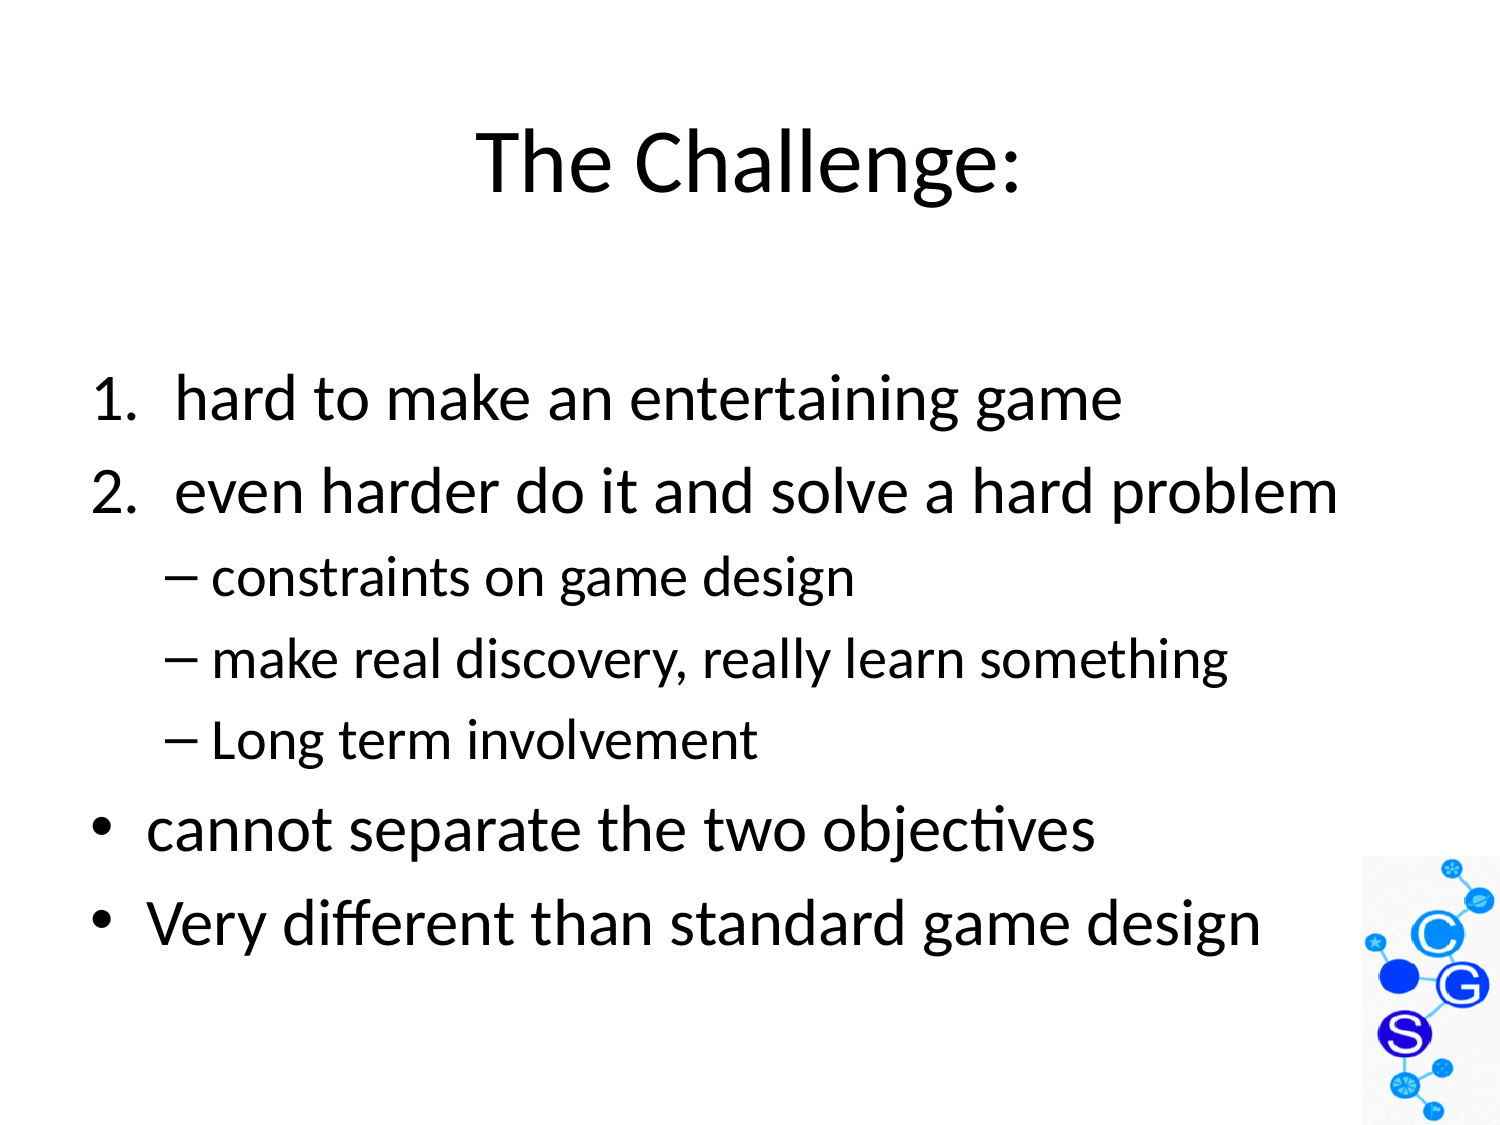

# The Challenge:
hard to make an entertaining game
even harder do it and solve a hard problem
constraints on game design
make real discovery, really learn something
Long term involvement
cannot separate the two objectives
Very different than standard game design